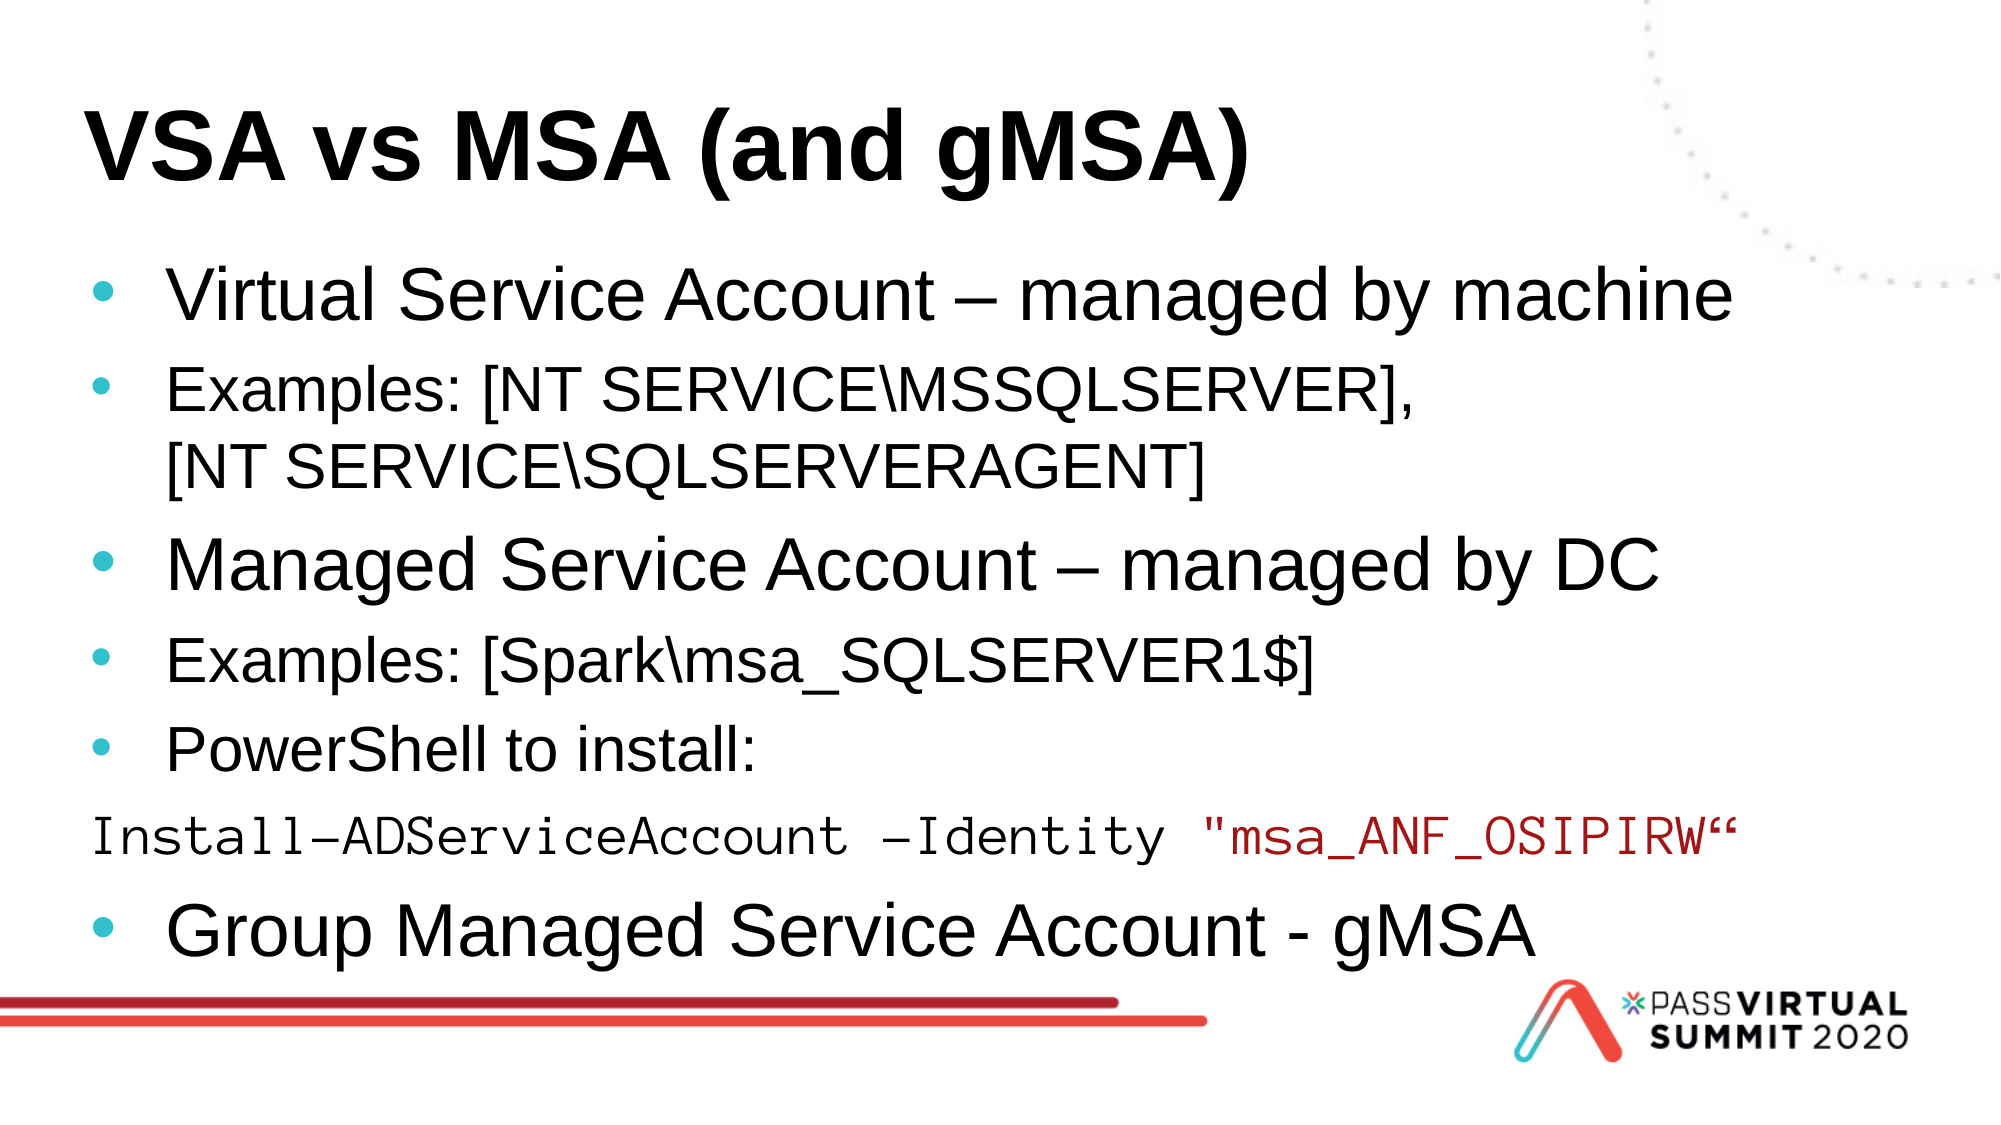

# VSA vs MSA (and gMSA)
Virtual Service Account – managed by machine
Examples: [NT SERVICE\MSSQLSERVER],
[NT SERVICE\SQLSERVERAGENT]
Managed Service Account – managed by DC
Examples: [Spark\msa_SQLSERVER1$]
PowerShell to install:
Install-ADServiceAccount -Identity "msa_ANF_OSIPIRW“
Group Managed Service Account - gMSA